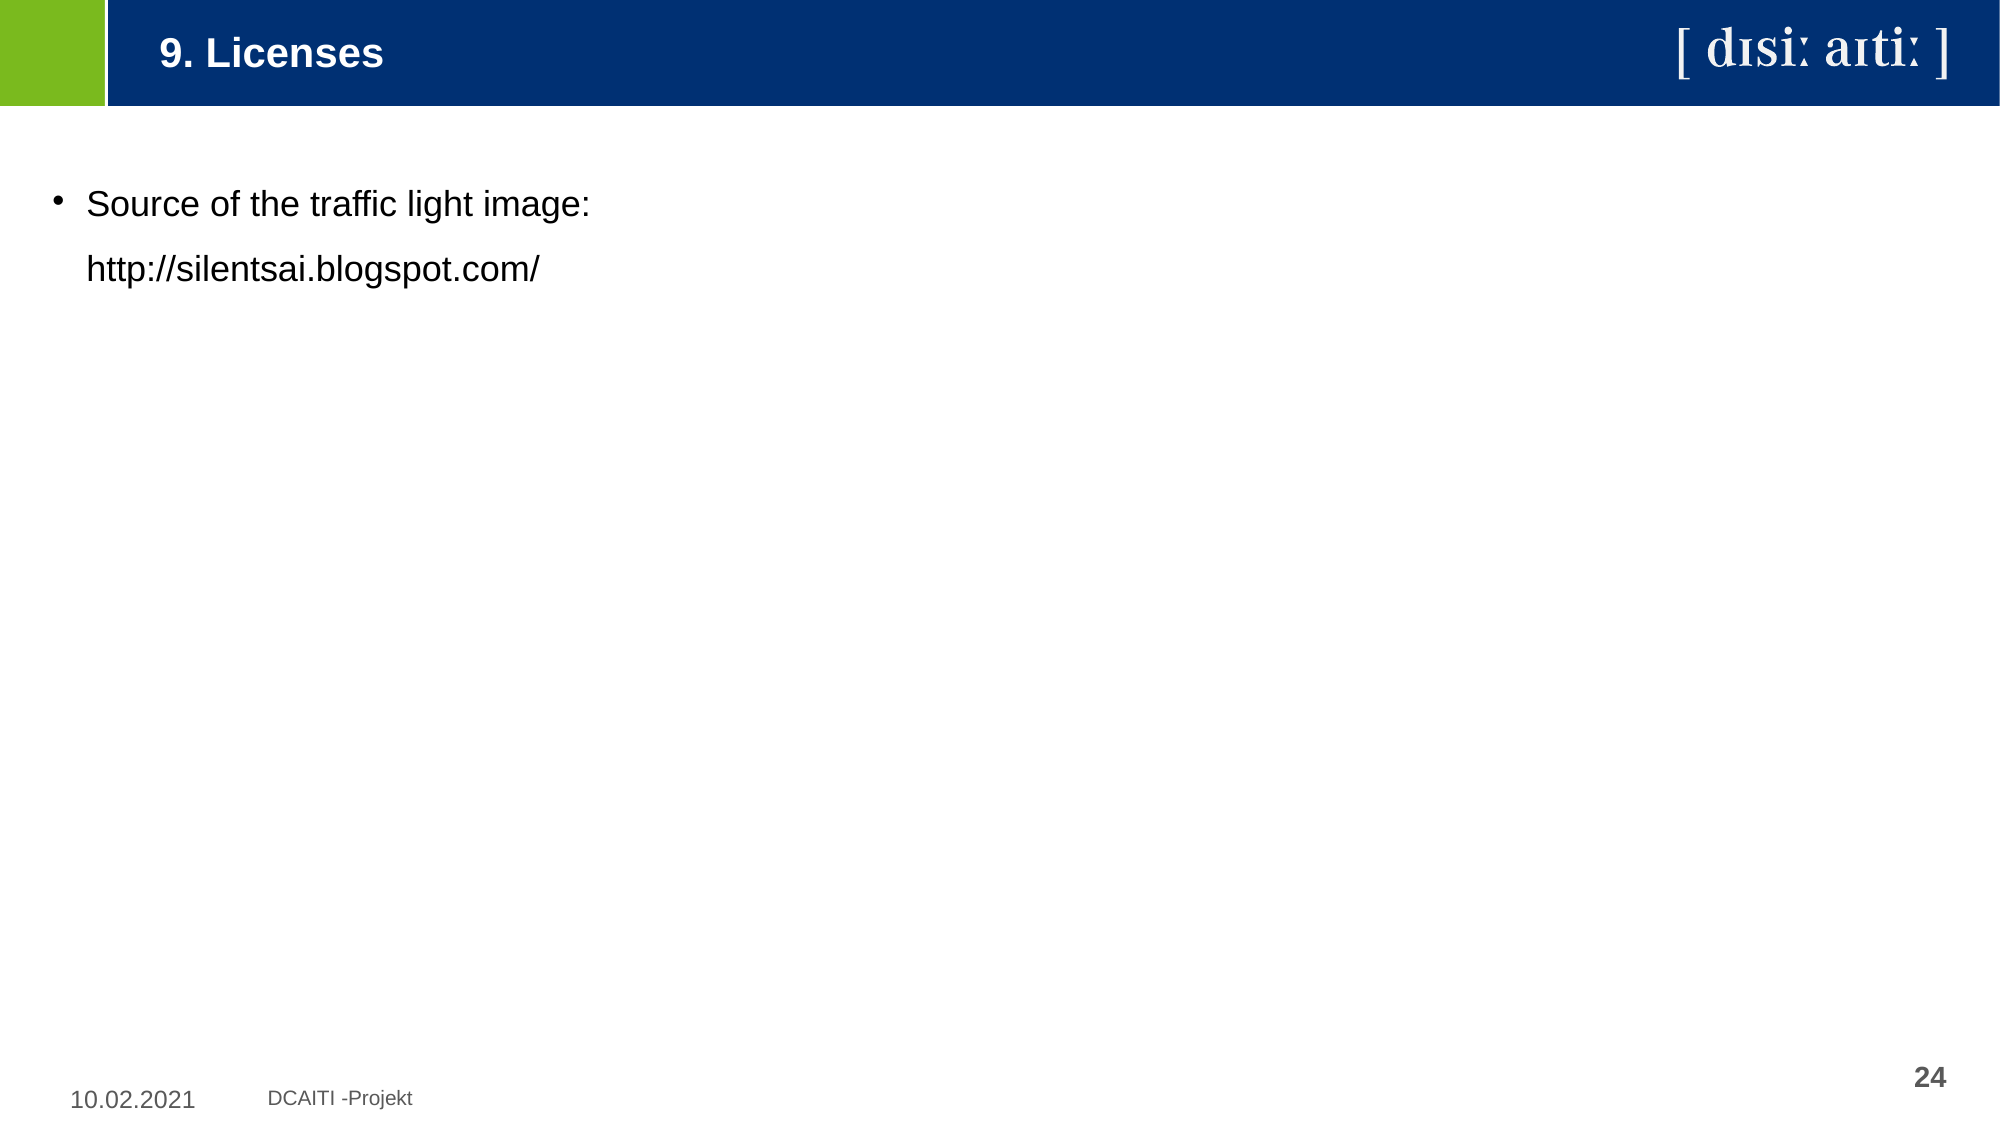

9. Licenses
Source of the traffic light image:
http://silentsai.blogspot.com/
24
10.02.2021
DCAITI -Projekt